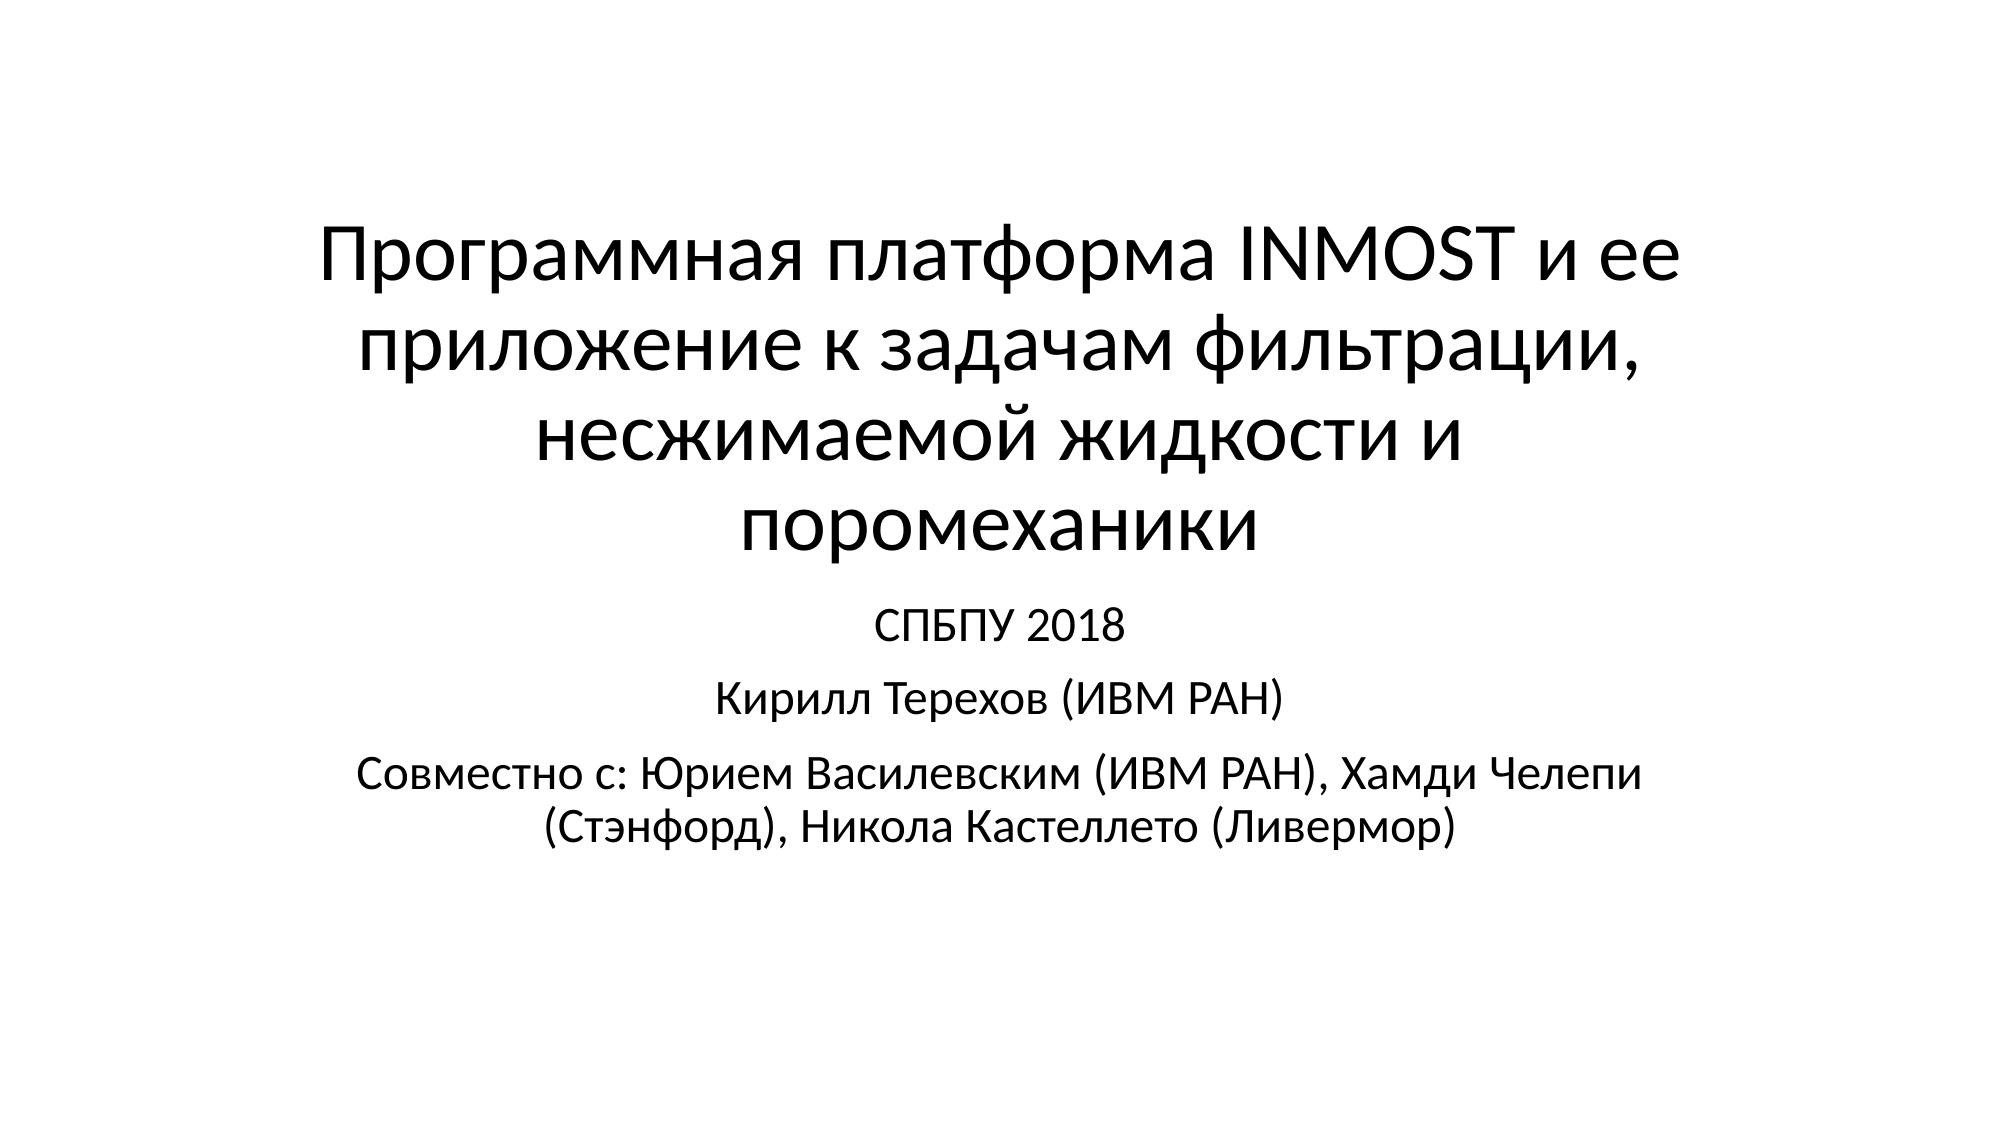

# Программная платформа INMOST и ее приложение к задачам фильтрации, несжимаемой жидкости и поромеханики
СПБПУ 2018
Кирилл Терехов (ИВМ РАН)
Совместно с: Юрием Василевским (ИВМ РАН), Хамди Челепи (Стэнфорд), Никола Кастеллето (Ливермор)